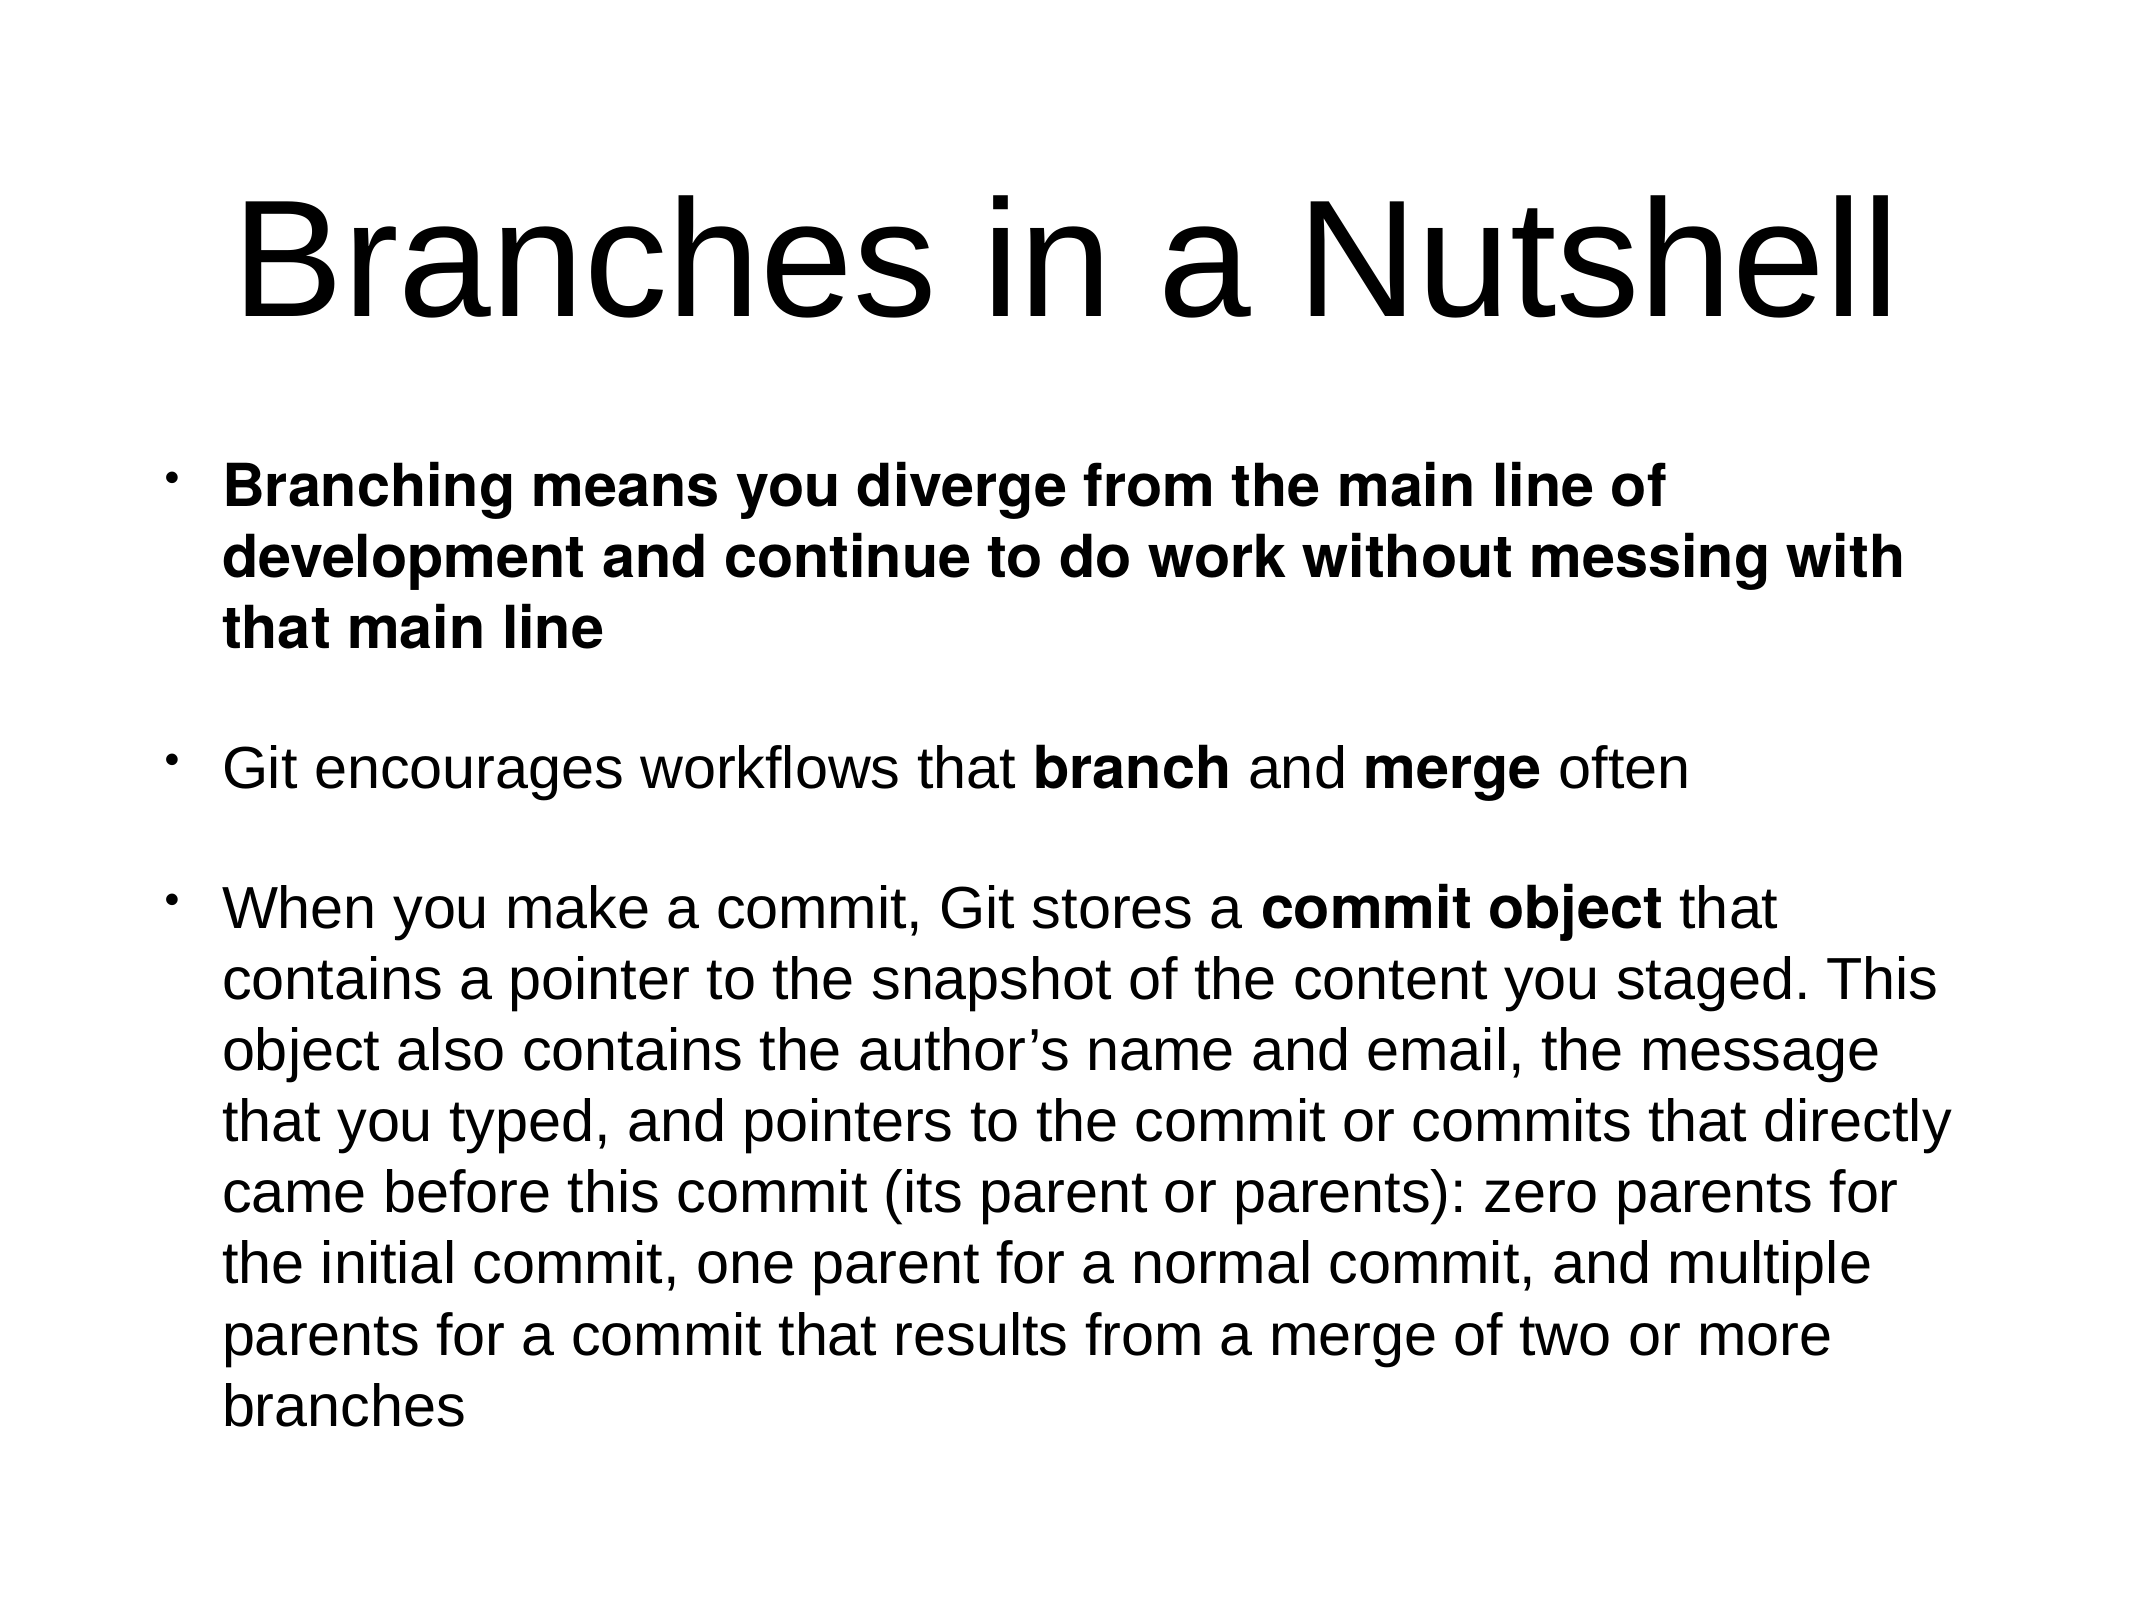

# Branches in a Nutshell
Branching means you diverge from the main line of development and continue to do work without messing with that main line
Git encourages workflows that branch and merge often
When you make a commit, Git stores a commit object that contains a pointer to the snapshot of the content you staged. This object also contains the author’s name and email, the message that you typed, and pointers to the commit or commits that directly came before this commit (its parent or parents): zero parents for the initial commit, one parent for a normal commit, and multiple parents for a commit that results from a merge of two or more branches